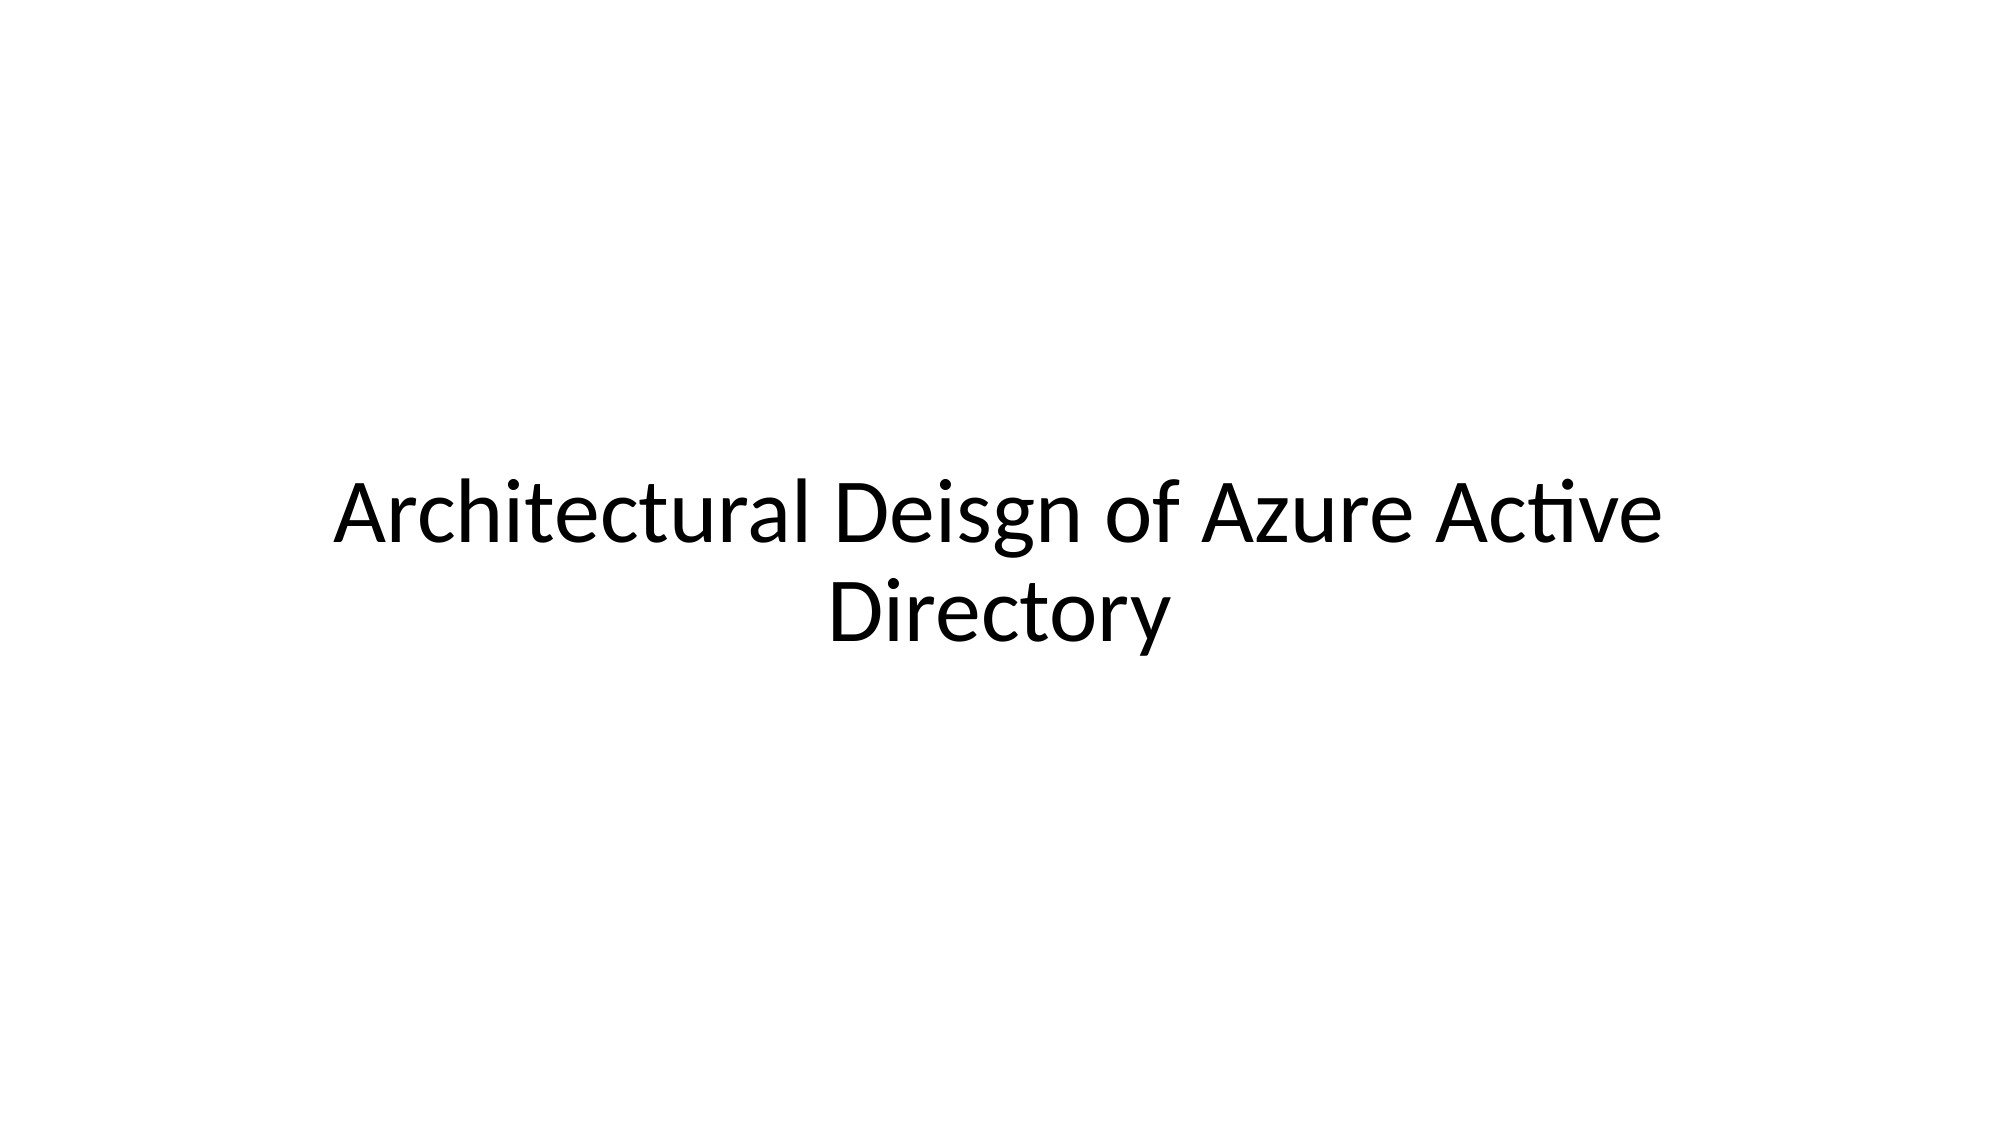

# Architectural Deisgn of Azure Active Directory